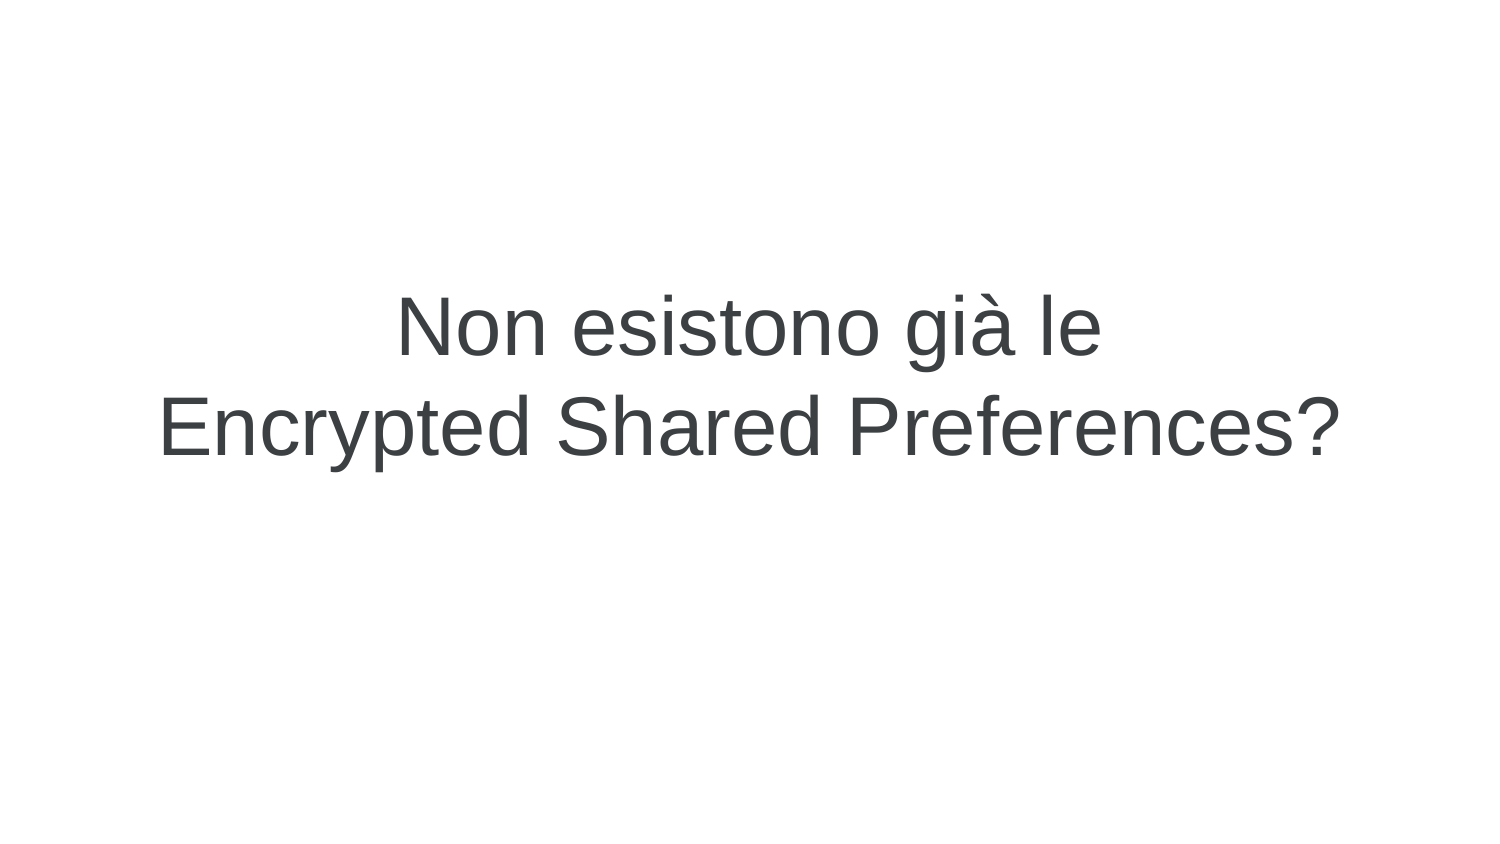

Non esistono già le
Encrypted Shared Preferences?